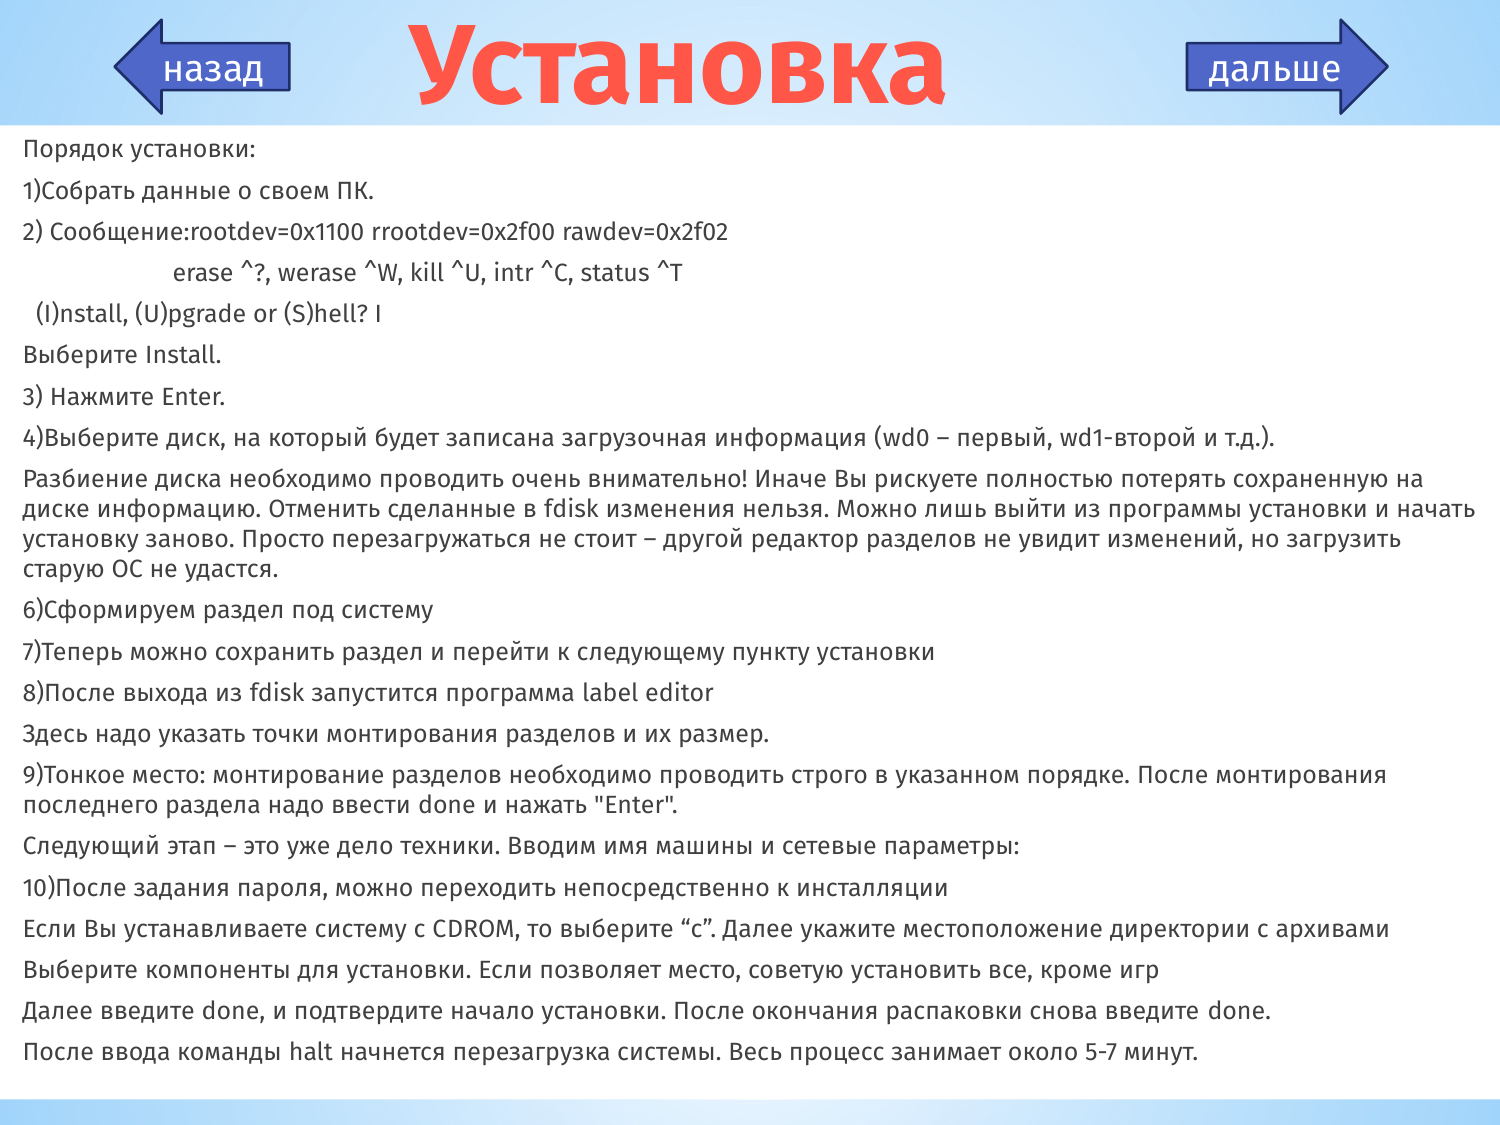

Установка
назад
дальше
Порядок установки:
1)Собрать данные о своем ПК.
2) Сообщение:rootdev=0x1100 rrootdev=0x2f00 rawdev=0x2f02
	erase ^?, werase ^W, kill ^U, intr ^C, status ^T
  (I)nstall, (U)pgrade or (S)hell? I
Выберите Install.
3) Нажмите Enter.
4)Выберите диск, на который будет записана загрузочная информация (wd0 – первый, wd1-второй и т.д.).
Разбиение диска необходимо проводить очень внимательно! Иначе Вы рискуете полностью потерять сохраненную на диске информацию. Отменить сделанные в fdisk изменения нельзя. Можно лишь выйти из программы установки и начать установку заново. Просто перезагружаться не стоит – другой редактор разделов не увидит изменений, но загрузить старую ОС не удастся.
6)Сформируем раздел под систему
7)Теперь можно сохранить раздел и перейти к следующему пункту установки
8)После выхода из fdisk запустится программа label editor
Здесь надо указать точки монтирования разделов и их размер.
9)Тонкое место: монтирование разделов необходимо проводить строго в указанном порядке. После монтирования последнего раздела надо ввести done и нажать "Enter".
Следующий этап – это уже дело техники. Вводим имя машины и сетевые параметры:
10)После задания пароля, можно переходить непосредственно к инсталляции
Если Вы устанавливаете систему с СDROM, то выберите “с”. Далее укажите местоположение директории с архивами
Выберите компоненты для установки. Если позволяет место, советую установить все, кроме игр
Далее введите done, и подтвердите начало установки. После окончания распаковки снова введите done.
После ввода команды halt начнется перезагрузка системы. Весь процесс занимает около 5-7 минут.